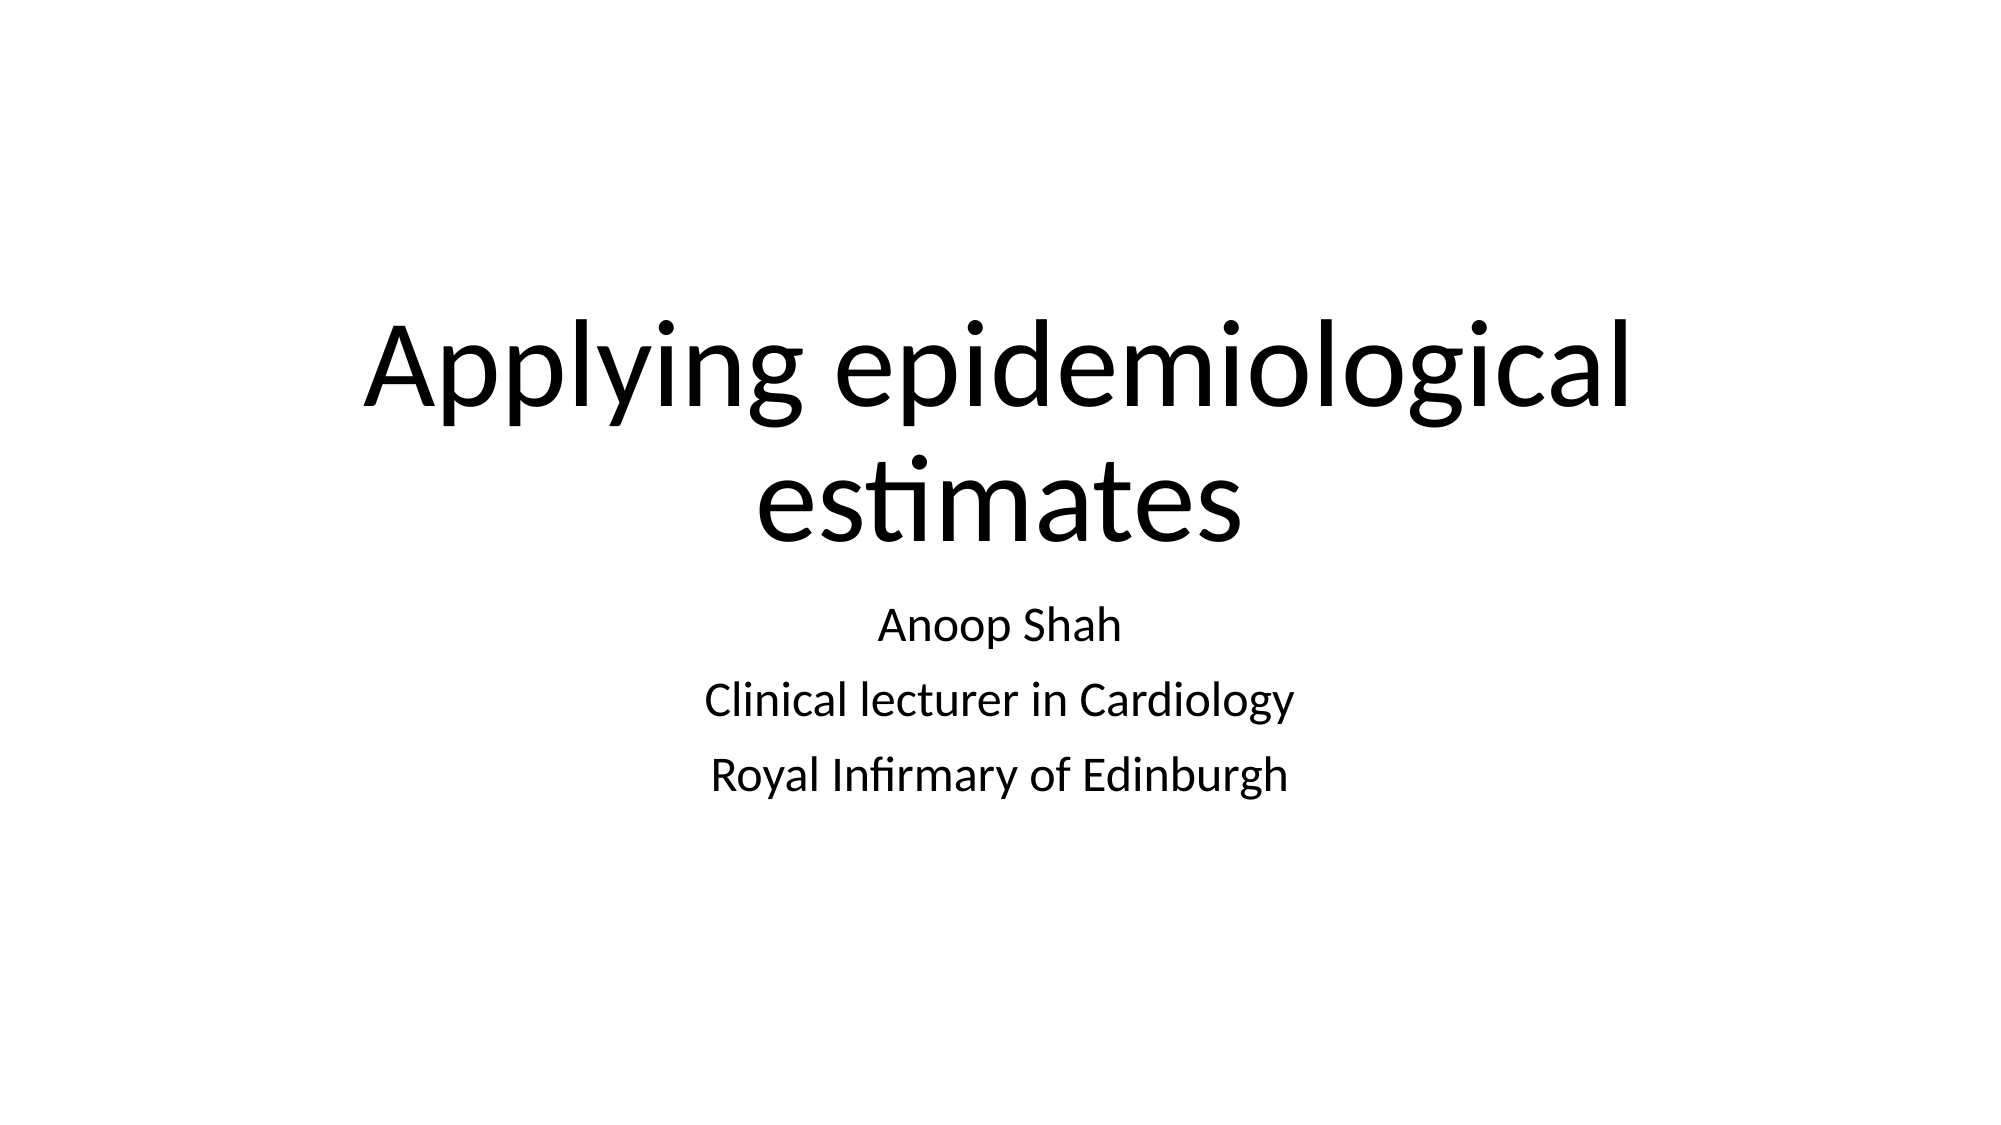

# Applying epidemiological estimates
Anoop Shah
Clinical lecturer in Cardiology
Royal Infirmary of Edinburgh